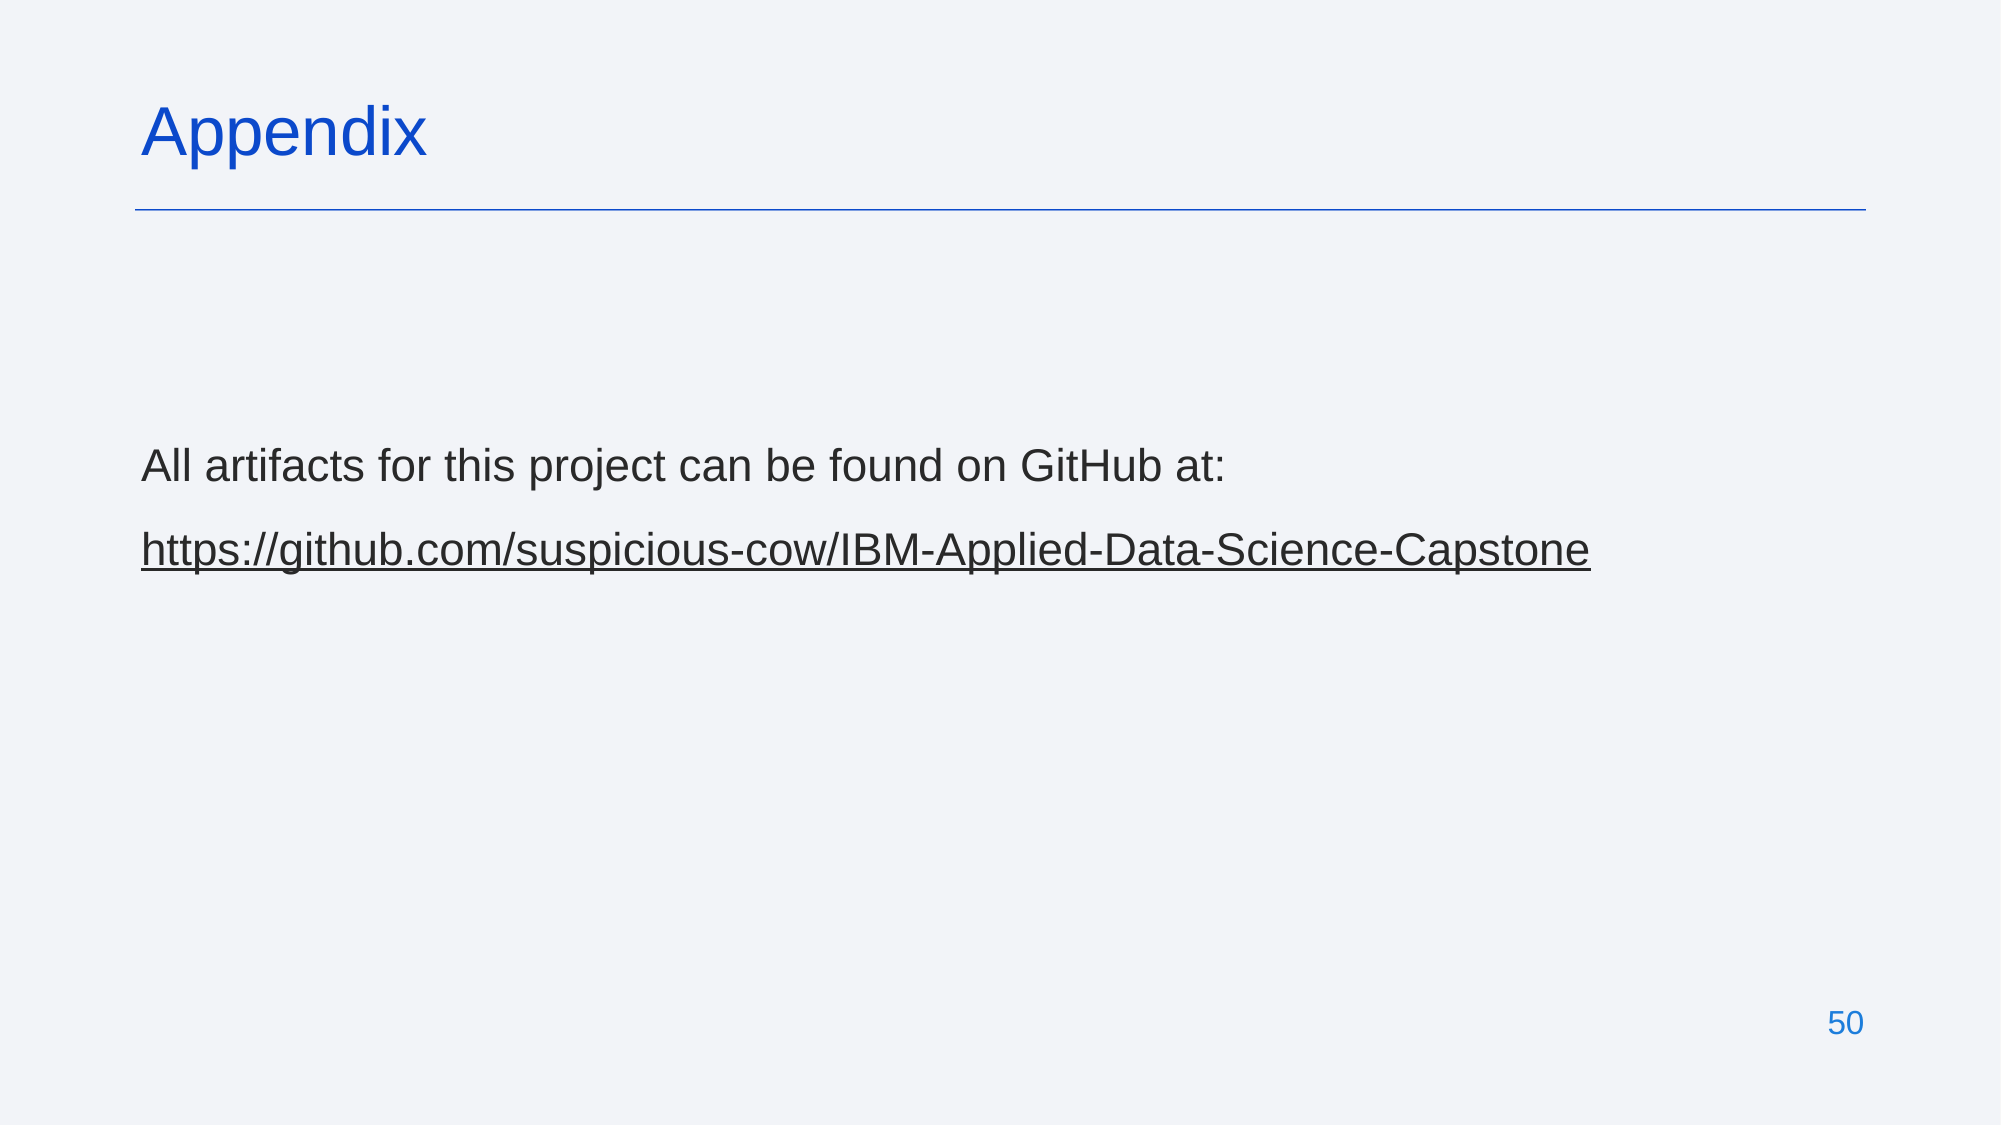

Appendix
All artifacts for this project can be found on GitHub at:
https://github.com/suspicious-cow/IBM-Applied-Data-Science-Capstone
50